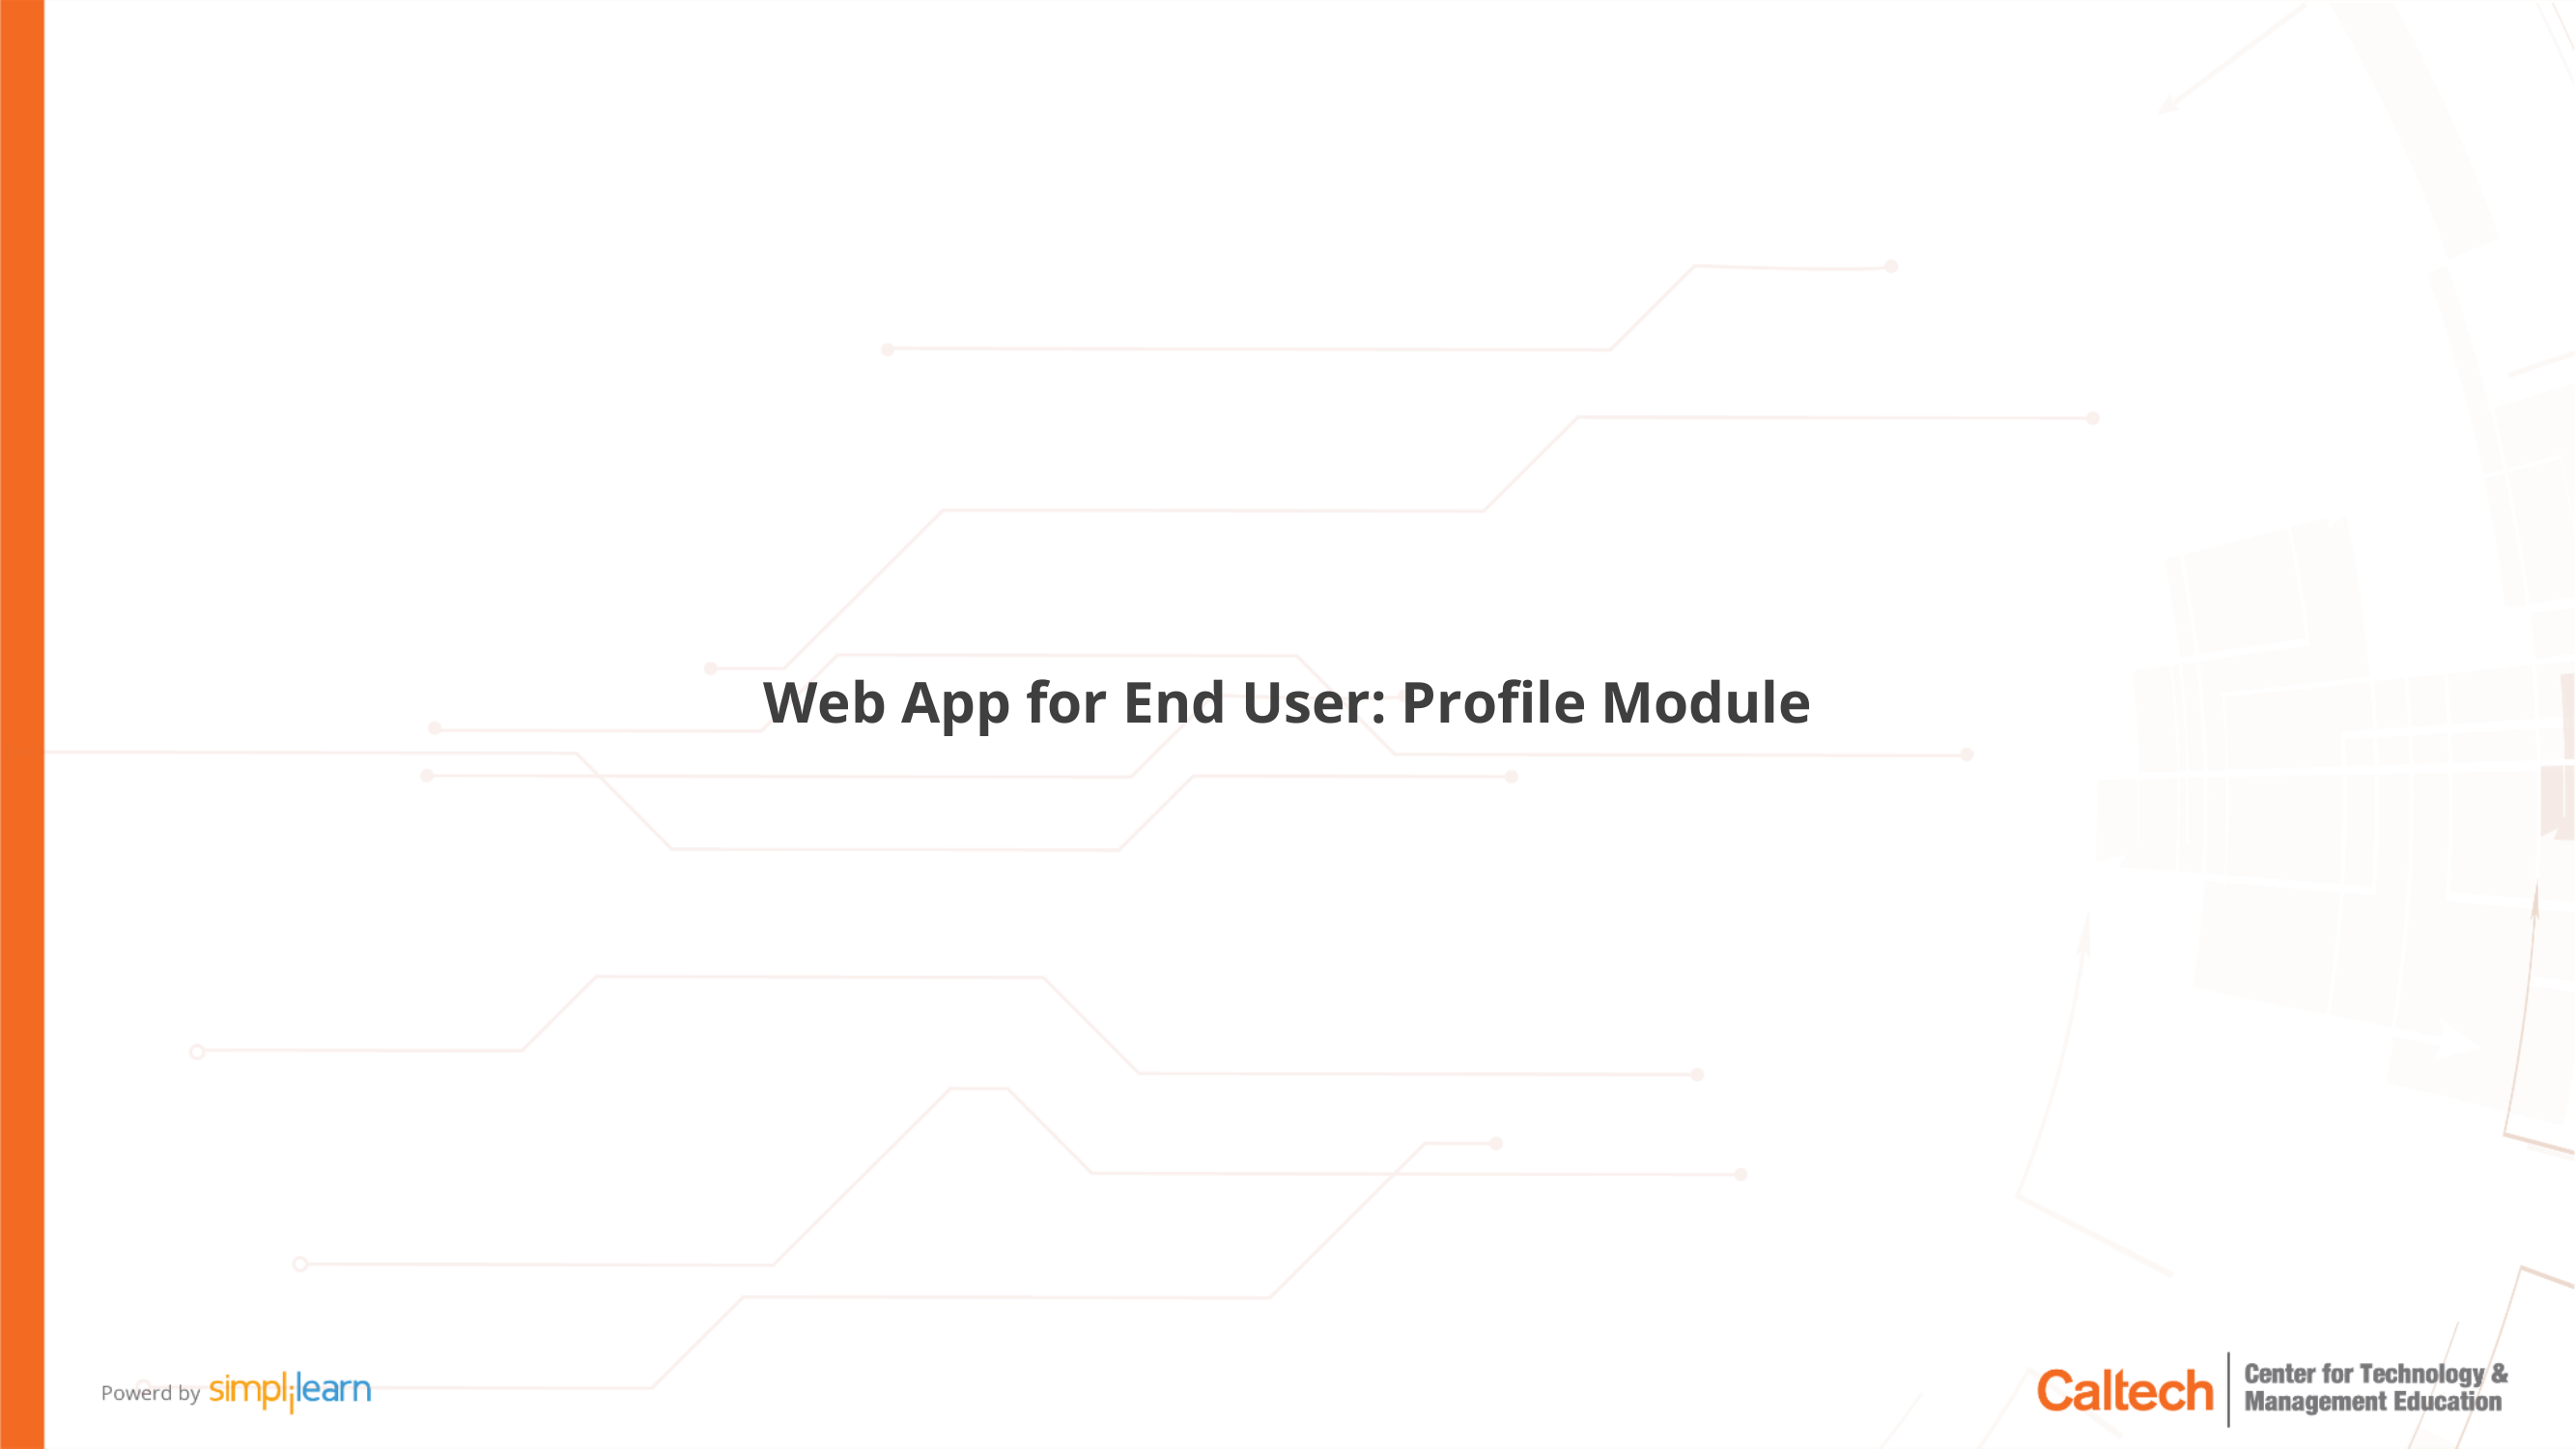

Web App for End User: Profile Module